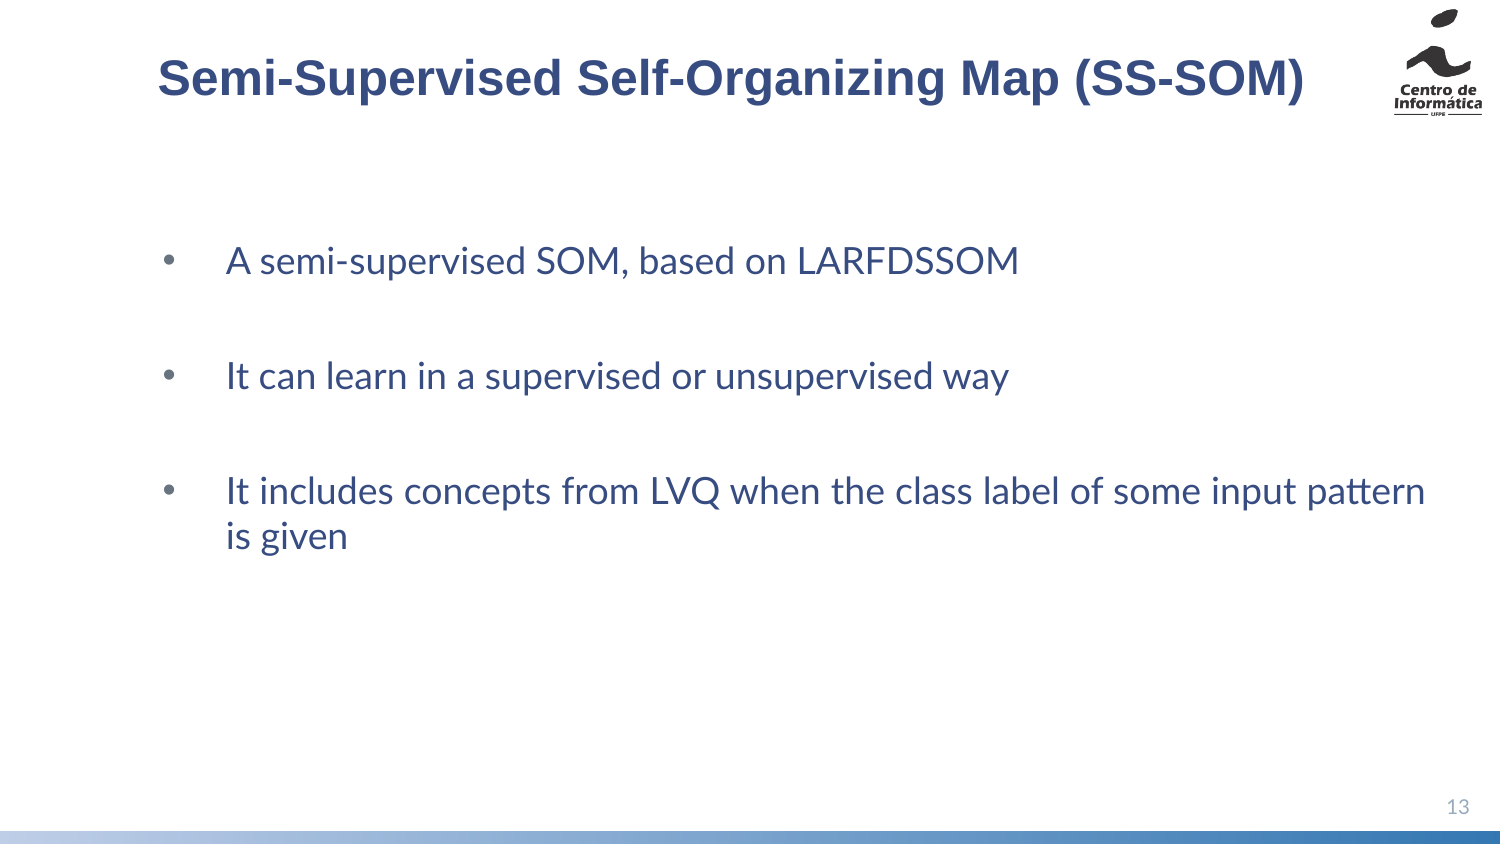

# Semi-Supervised Self-Organizing Map (SS-SOM)
A semi-supervised SOM, based on LARFDSSOM

It can learn in a supervised or unsupervised way

It includes concepts from LVQ when the class label of some input pattern is given

13